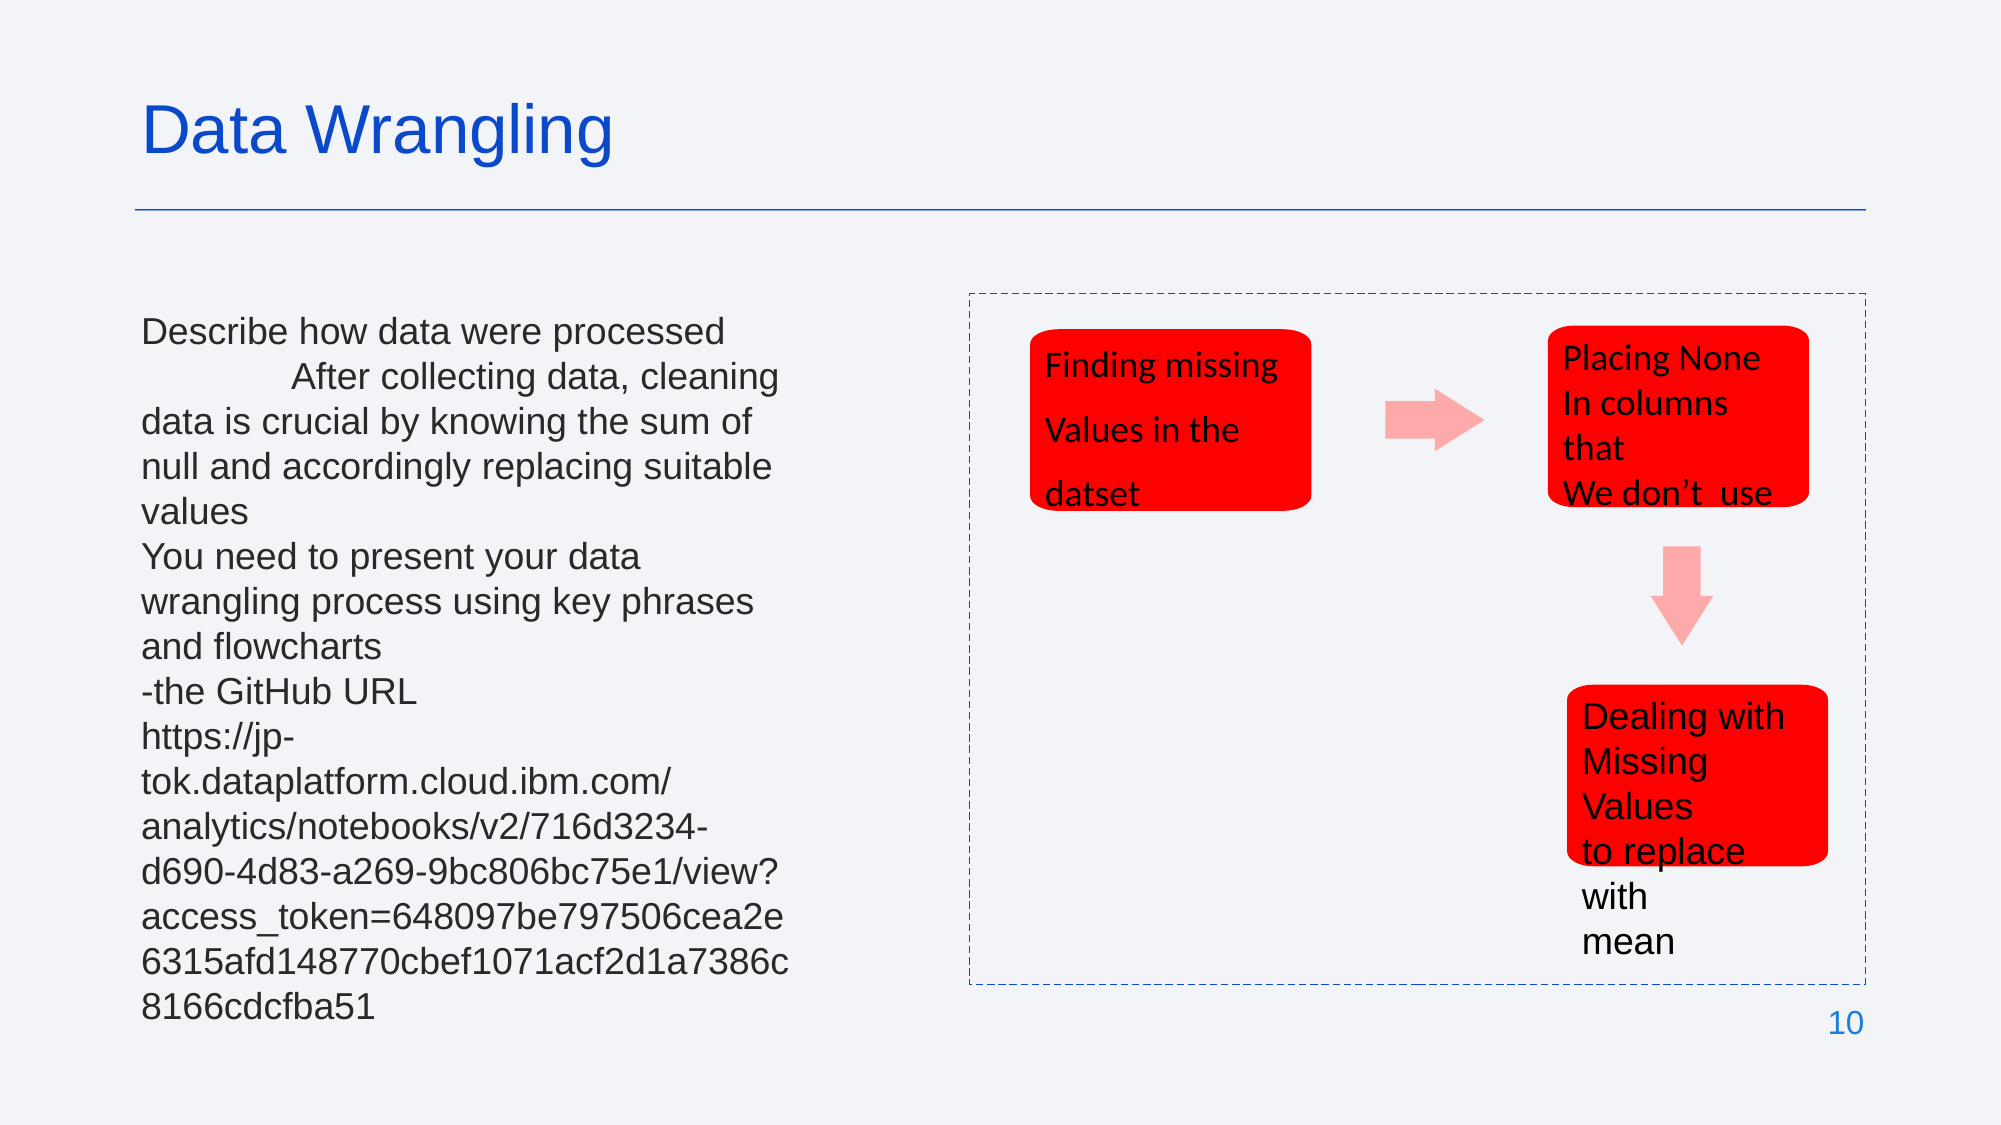

Data Wrangling

Describe how data were processed
	After collecting data, cleaning data is crucial by knowing the sum of null and accordingly replacing suitable values
You need to present your data wrangling process using key phrases and flowcharts
-the GitHub URL
https://jp-tok.dataplatform.cloud.ibm.com/analytics/notebooks/v2/716d3234-d690-4d83-a269-9bc806bc75e1/view?access_token=648097be797506cea2e6315afd148770cbef1071acf2d1a7386c8166cdcfba51

Placing None
In columns that
We don’t  use

Finding missing
Values in the
datset

Dealing with
Missing Values
to replace with
mean

10